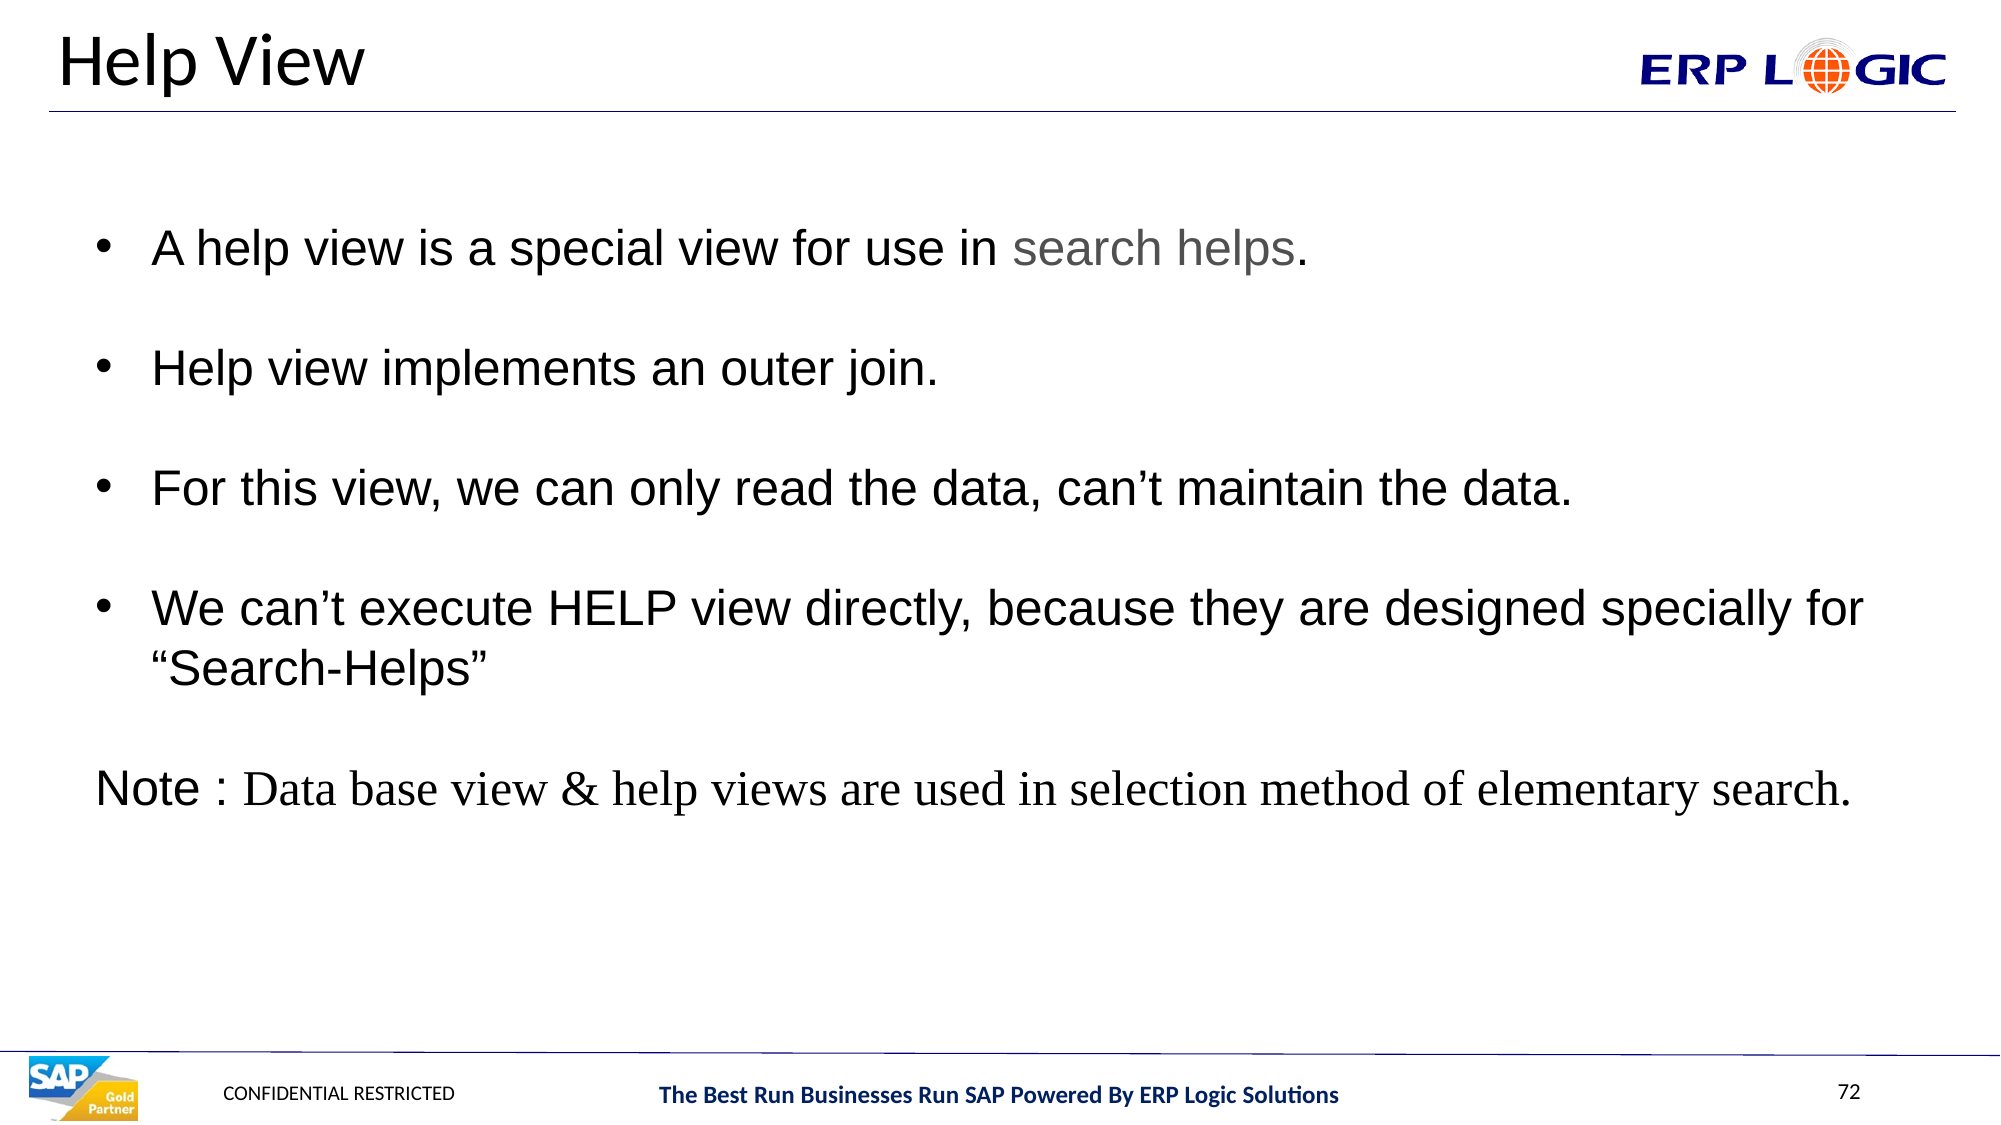

# Help View
A help view is a special view for use in search helps.

Help view implements an outer join.

For this view, we can only read the data, can’t maintain the data.

We can’t execute HELP view directly, because they are designed specially for “Search-Helps”

Note : Data base view & help views are used in selection method of elementary search.